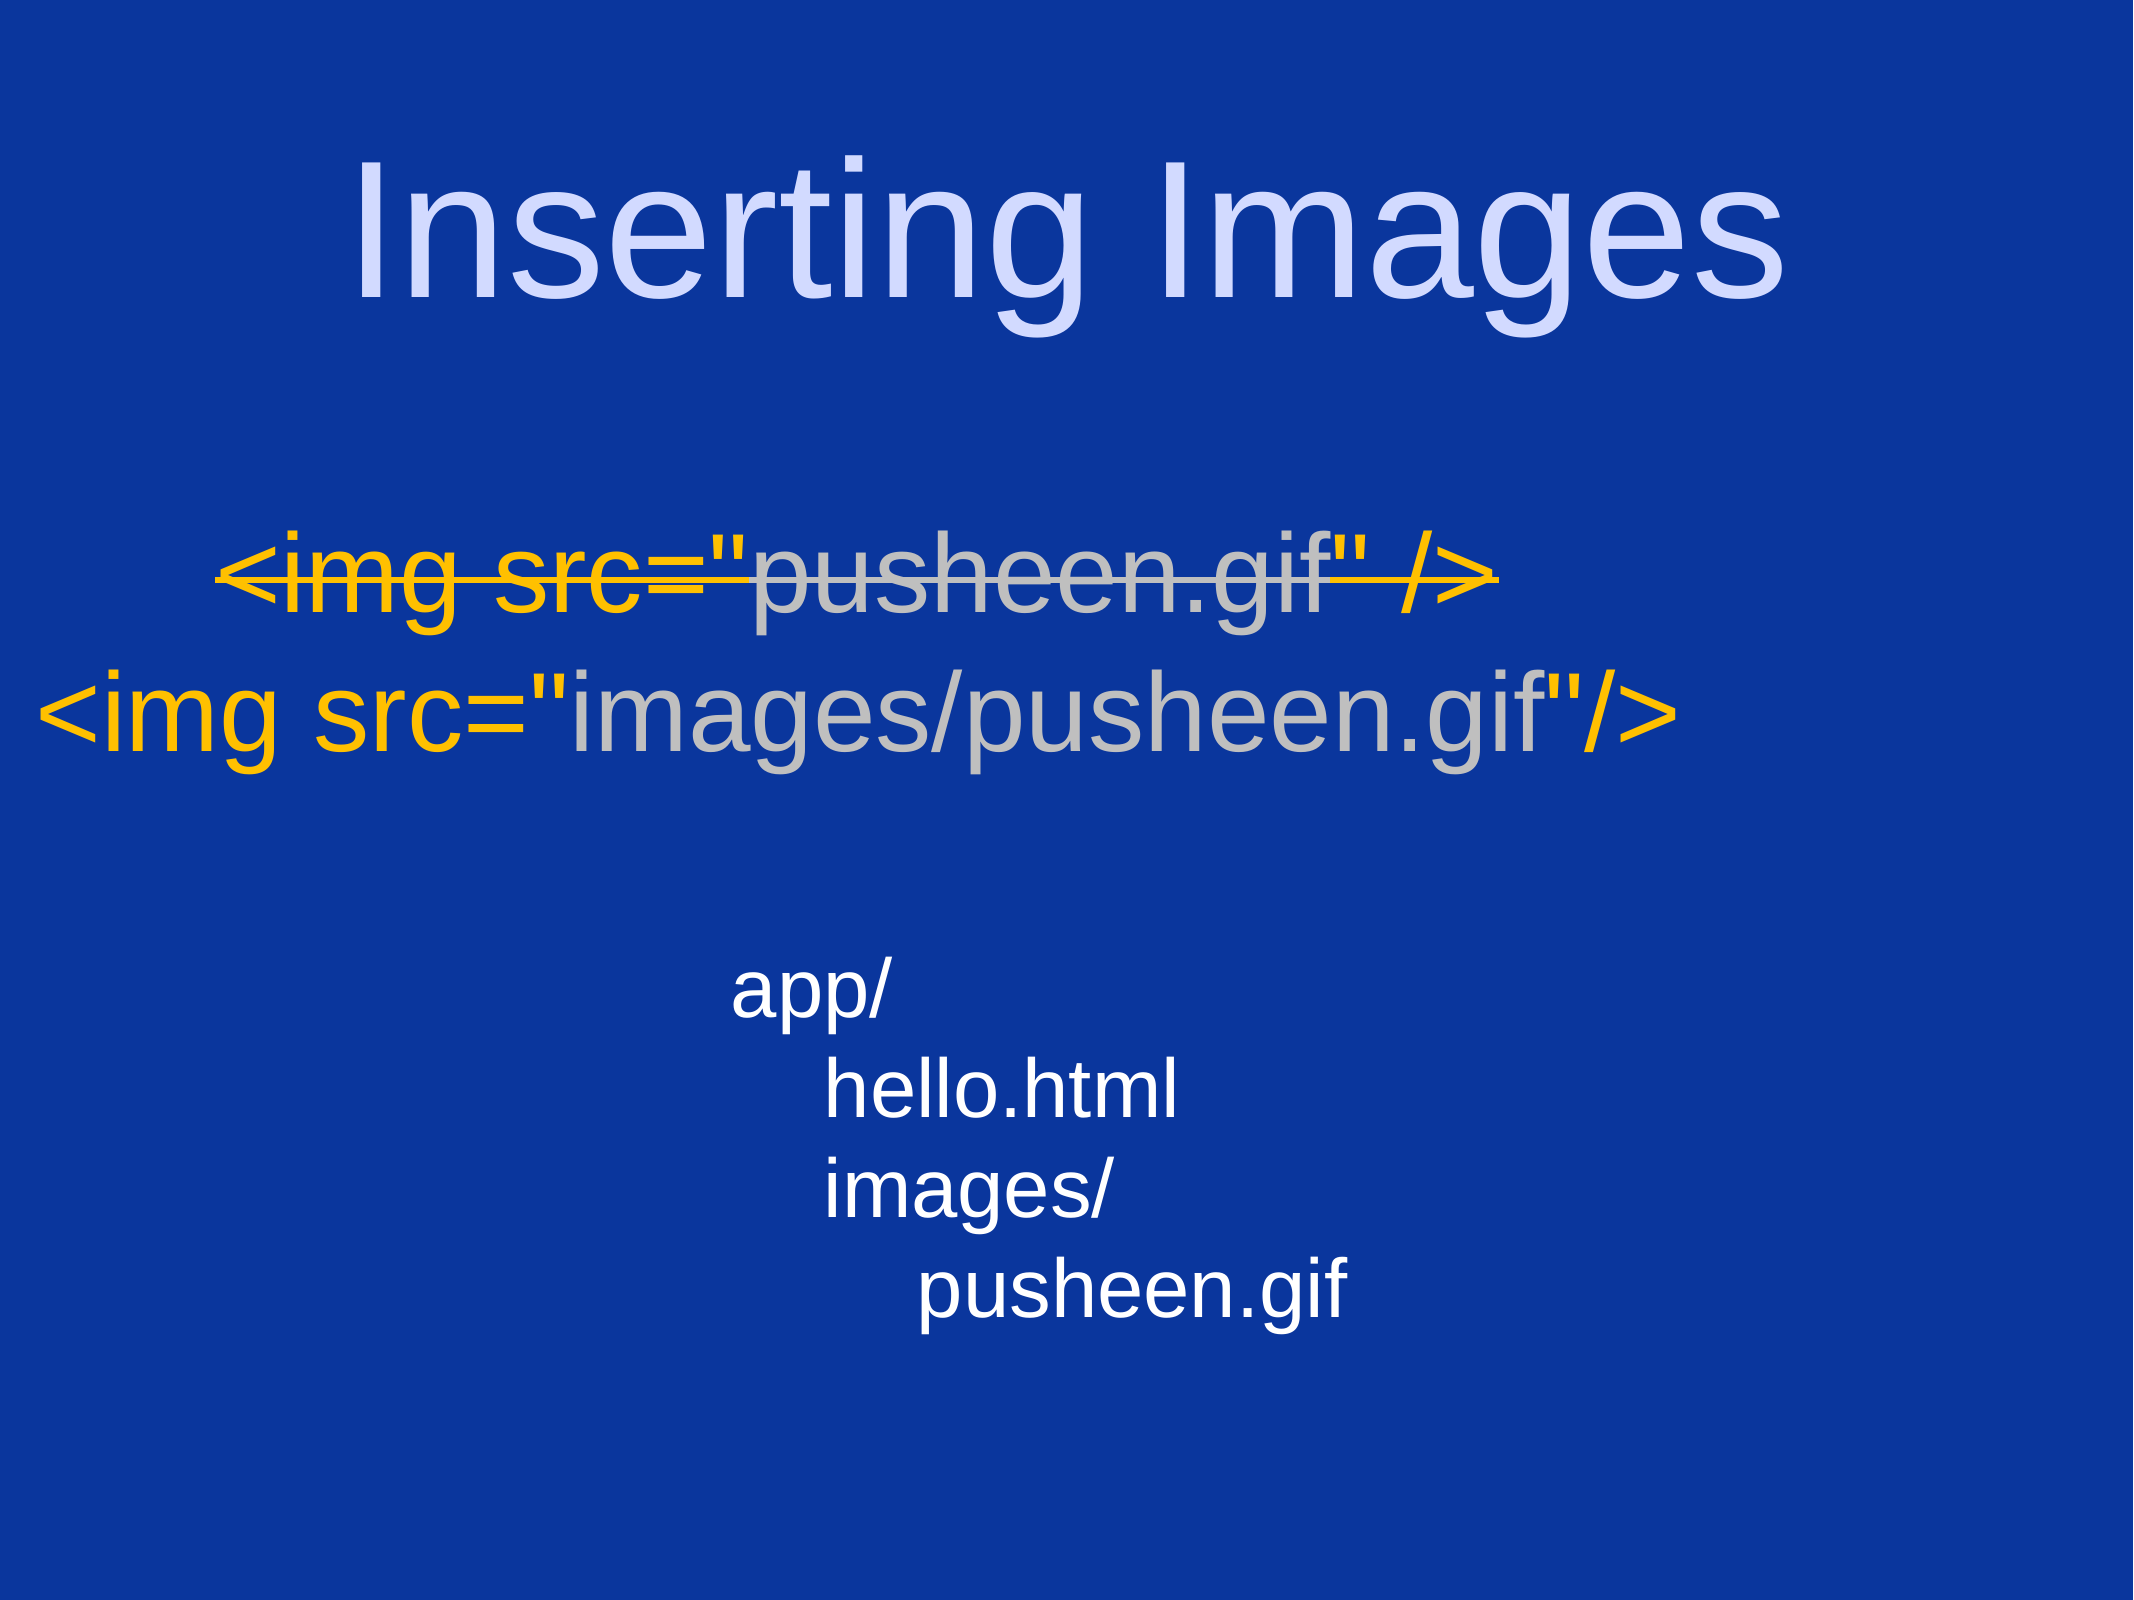

# Inserting Images

hello.html

<!DOCTYPE html>
<html>
  <head>
    <title>Title!</title>
  </head>
  <body>
    <img src="pusheen.gif">
  </body>
</html>
<img src="pusheen.gif" />

<img src="images/pusheen.gif"/>
app/
    hello.html
    images/
        pusheen.gif